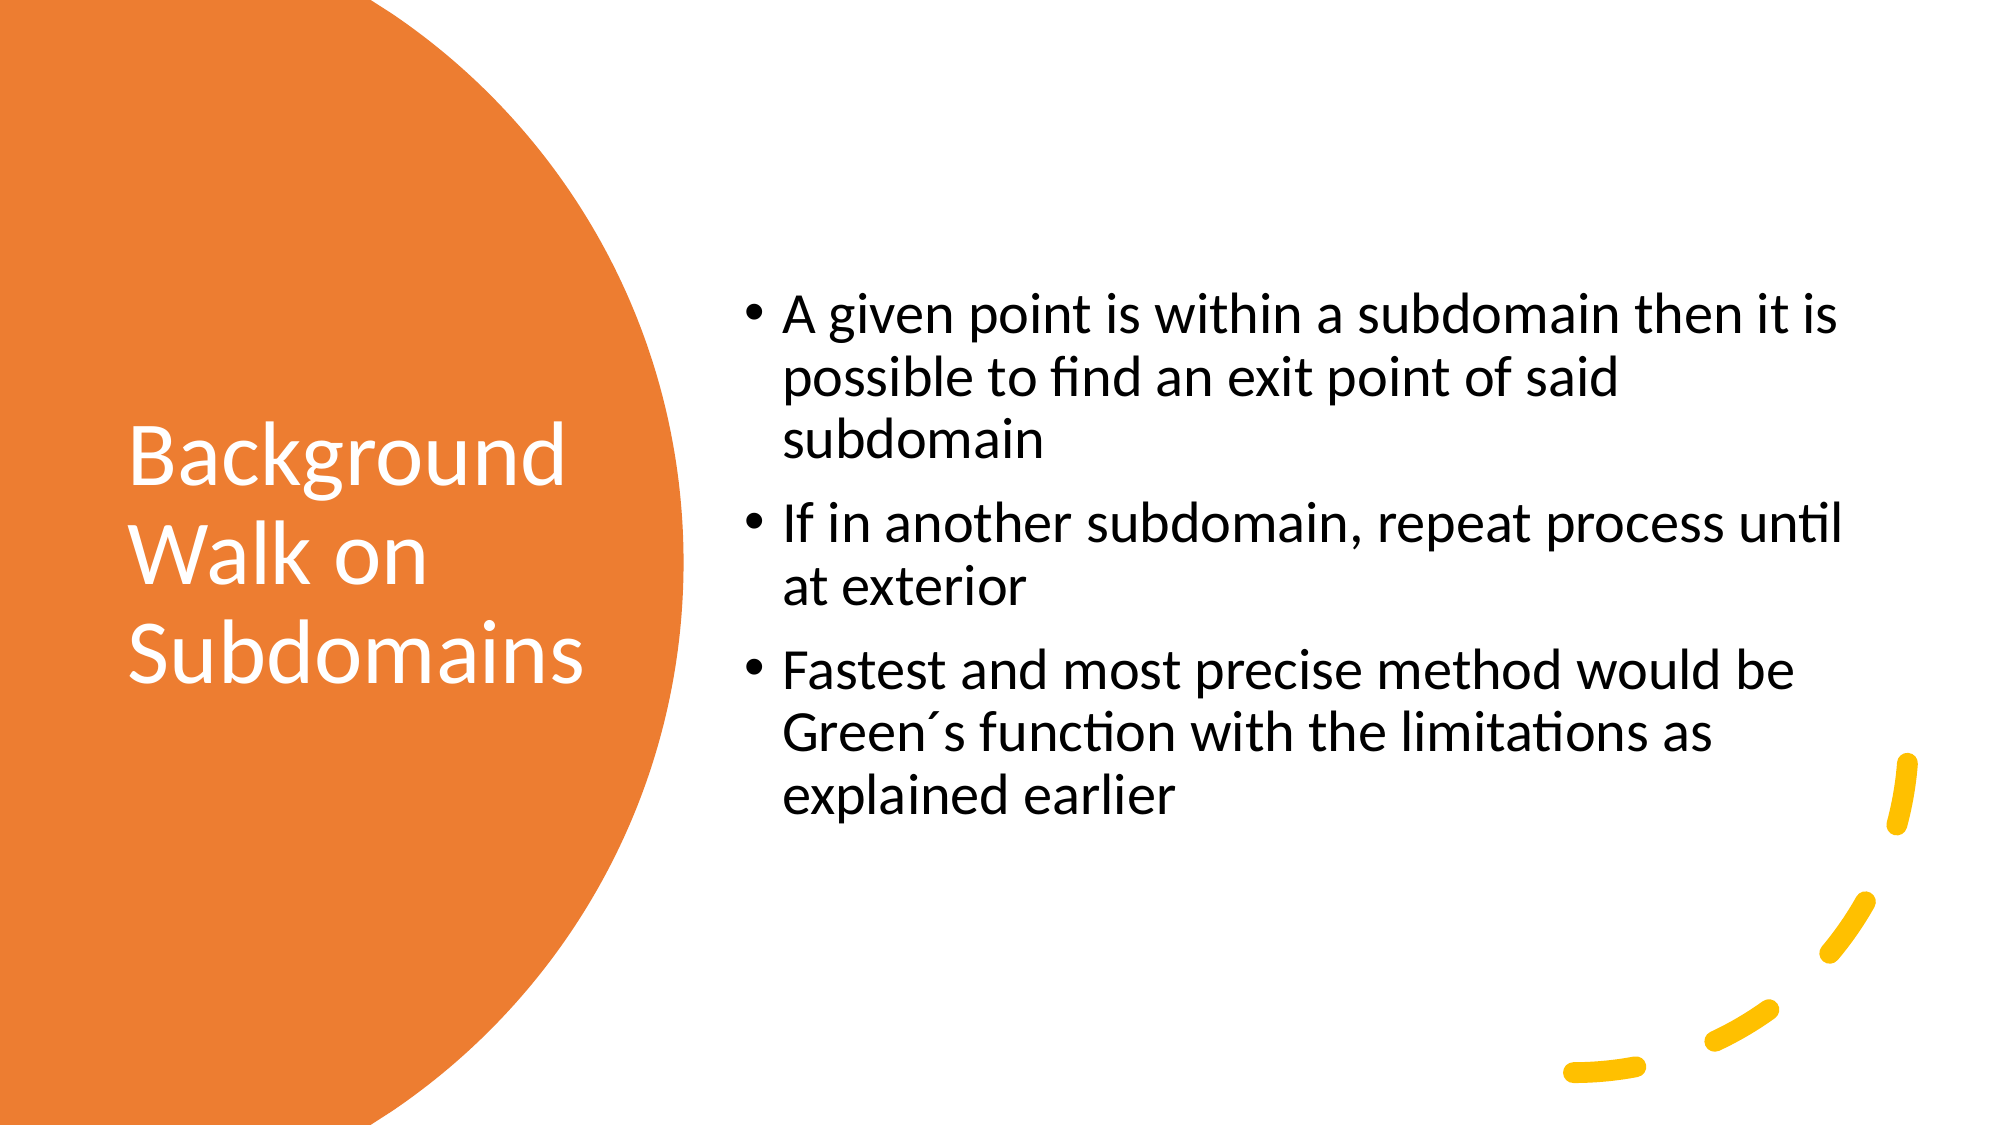

A given point is within a subdomain then it is possible to find an exit point of said subdomain
If in another subdomain, repeat process until at exterior
Fastest and most precise method would be Green´s function with the limitations as explained earlier
# Background Walk on Subdomains